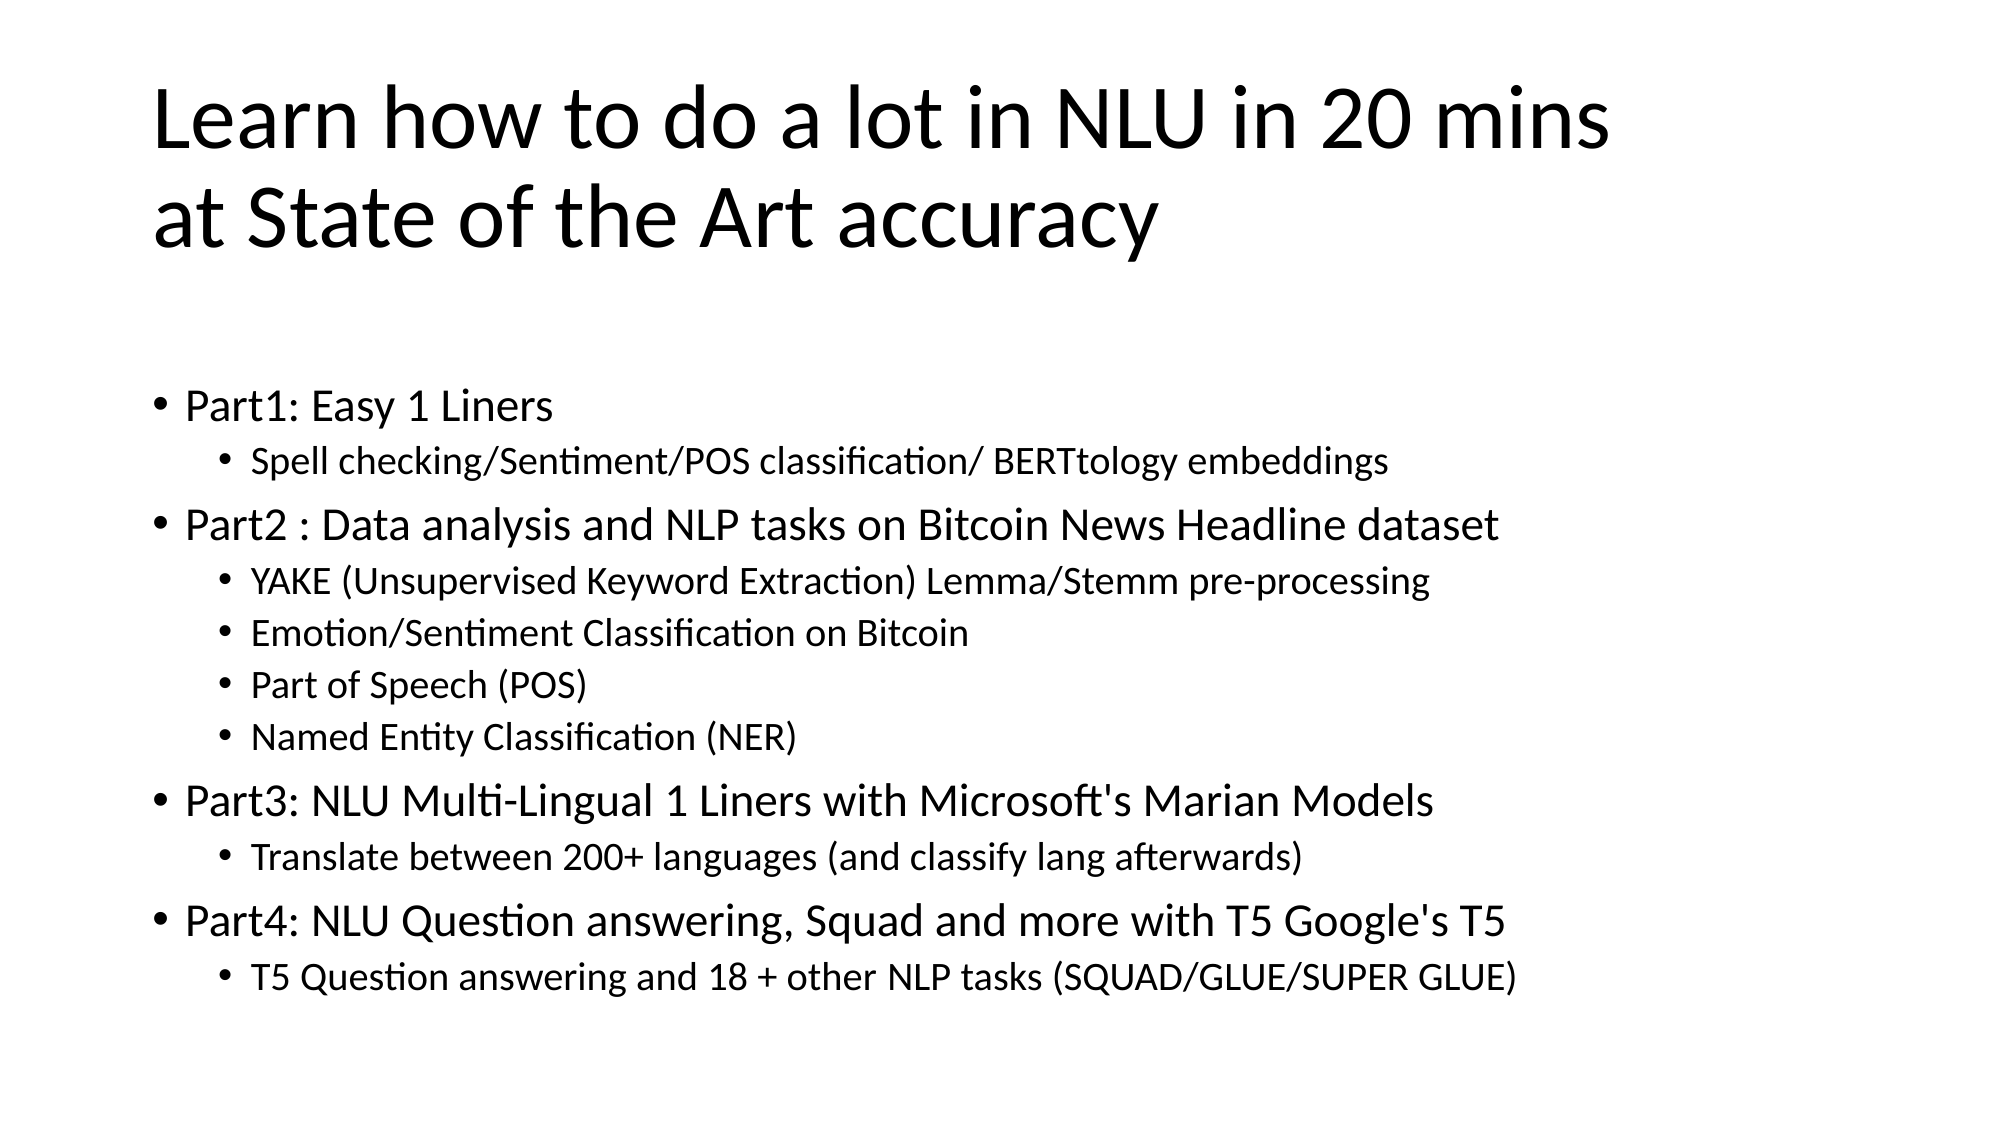

# Learn how to do a lot in NLU in 20 mins at State of the Art accuracy

Part1: Easy 1 Liners
Spell checking/Sentiment/POS classification/ BERTtology embeddings
Part2 : Data analysis and NLP tasks on Bitcoin News Headline dataset
YAKE (Unsupervised Keyword Extraction) Lemma/Stemm pre-processing
Emotion/Sentiment Classification on Bitcoin
Part of Speech (POS)
Named Entity Classification (NER)
Part3: NLU Multi-Lingual 1 Liners with Microsoft's Marian Models
Translate between 200+ languages (and classify lang afterwards)
Part4: NLU Question answering, Squad and more with T5 Google's T5
T5 Question answering and 18 + other NLP tasks (SQUAD/GLUE/SUPER GLUE)